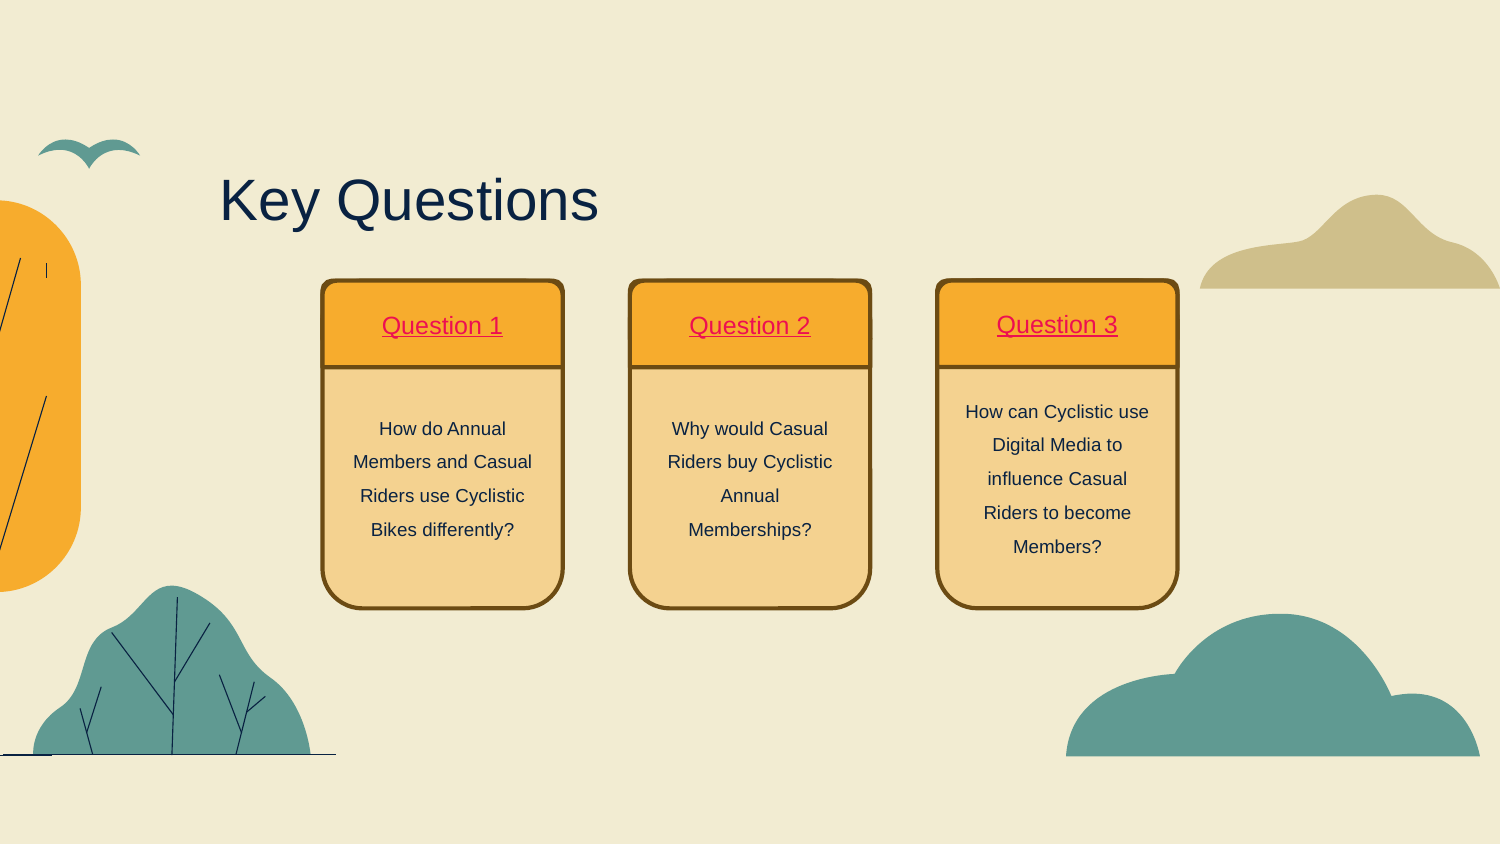

# Key Questions

Question 3

How can Cyclistic use Digital Media to influence Casual Riders to become Members?

Question 1

How do Annual Members and Casual Riders use Cyclistic Bikes differently?

Why would Casual Riders buy Cyclistic Annual Memberships?

Question 2